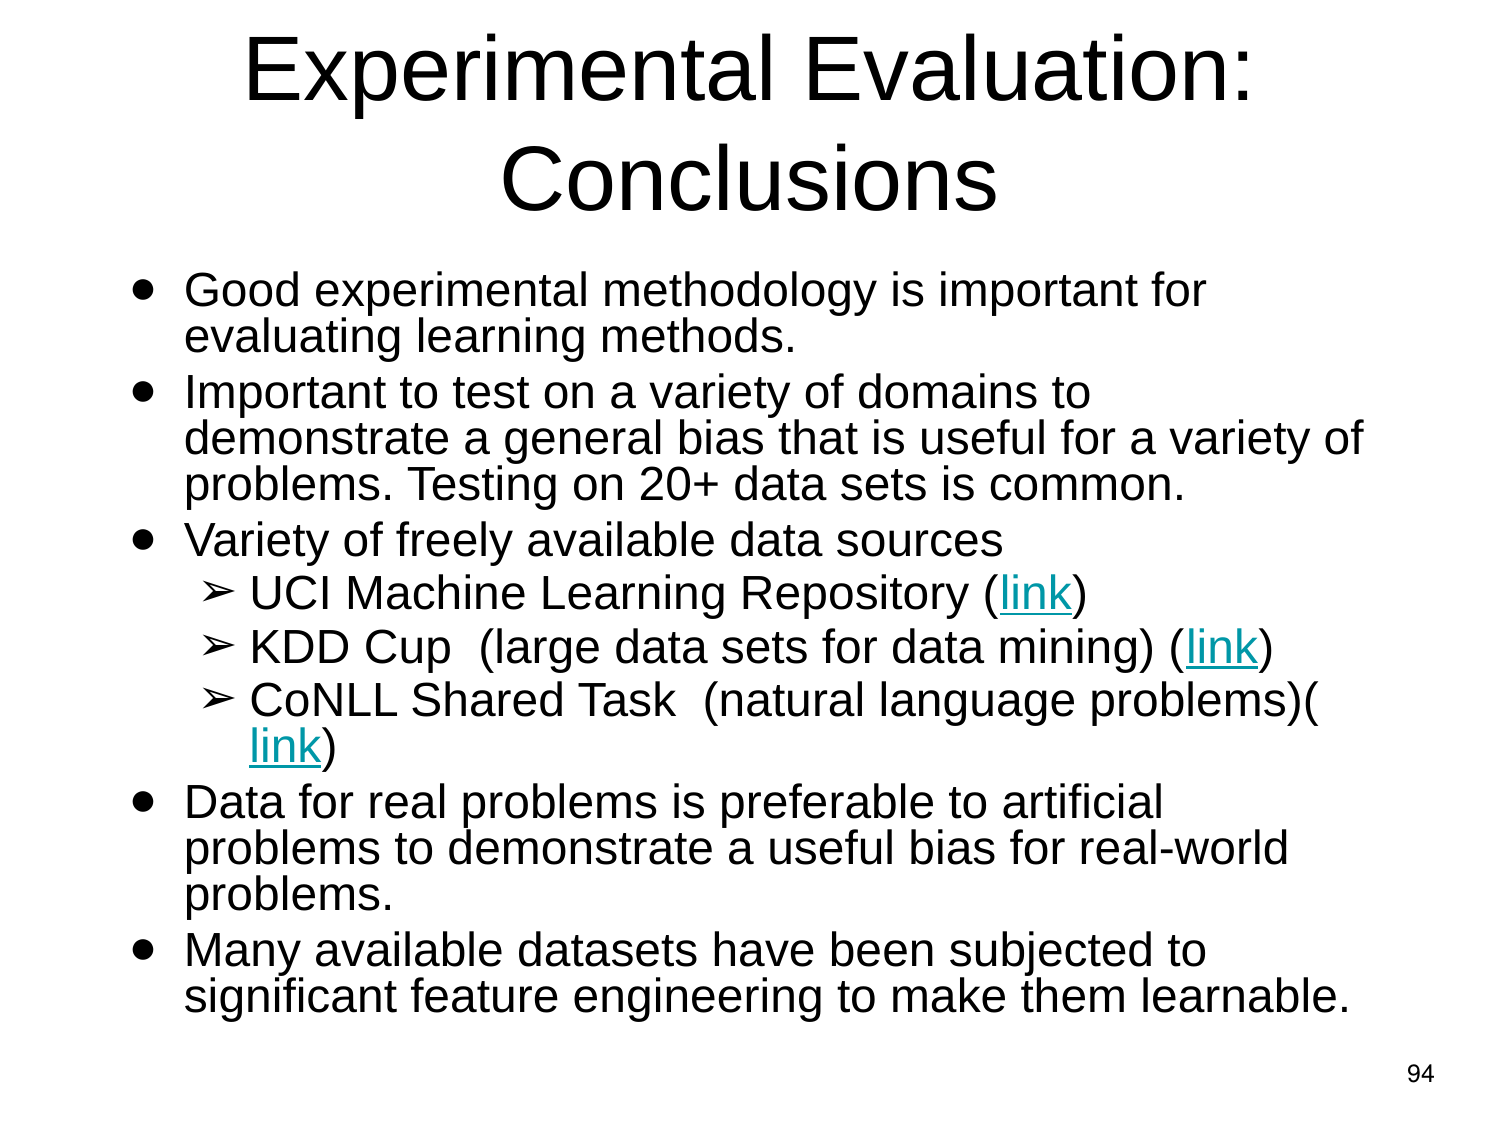

# Experimental Evaluation: Conclusions
Good experimental methodology is important for evaluating learning methods.
Important to test on a variety of domains to demonstrate a general bias that is useful for a variety of problems. Testing on 20+ data sets is common.
Variety of freely available data sources
UCI Machine Learning Repository (link)
KDD Cup  (large data sets for data mining) (link)
CoNLL Shared Task  (natural language problems)(link)
Data for real problems is preferable to artificial problems to demonstrate a useful bias for real-world problems.
Many available datasets have been subjected to significant feature engineering to make them learnable.
94